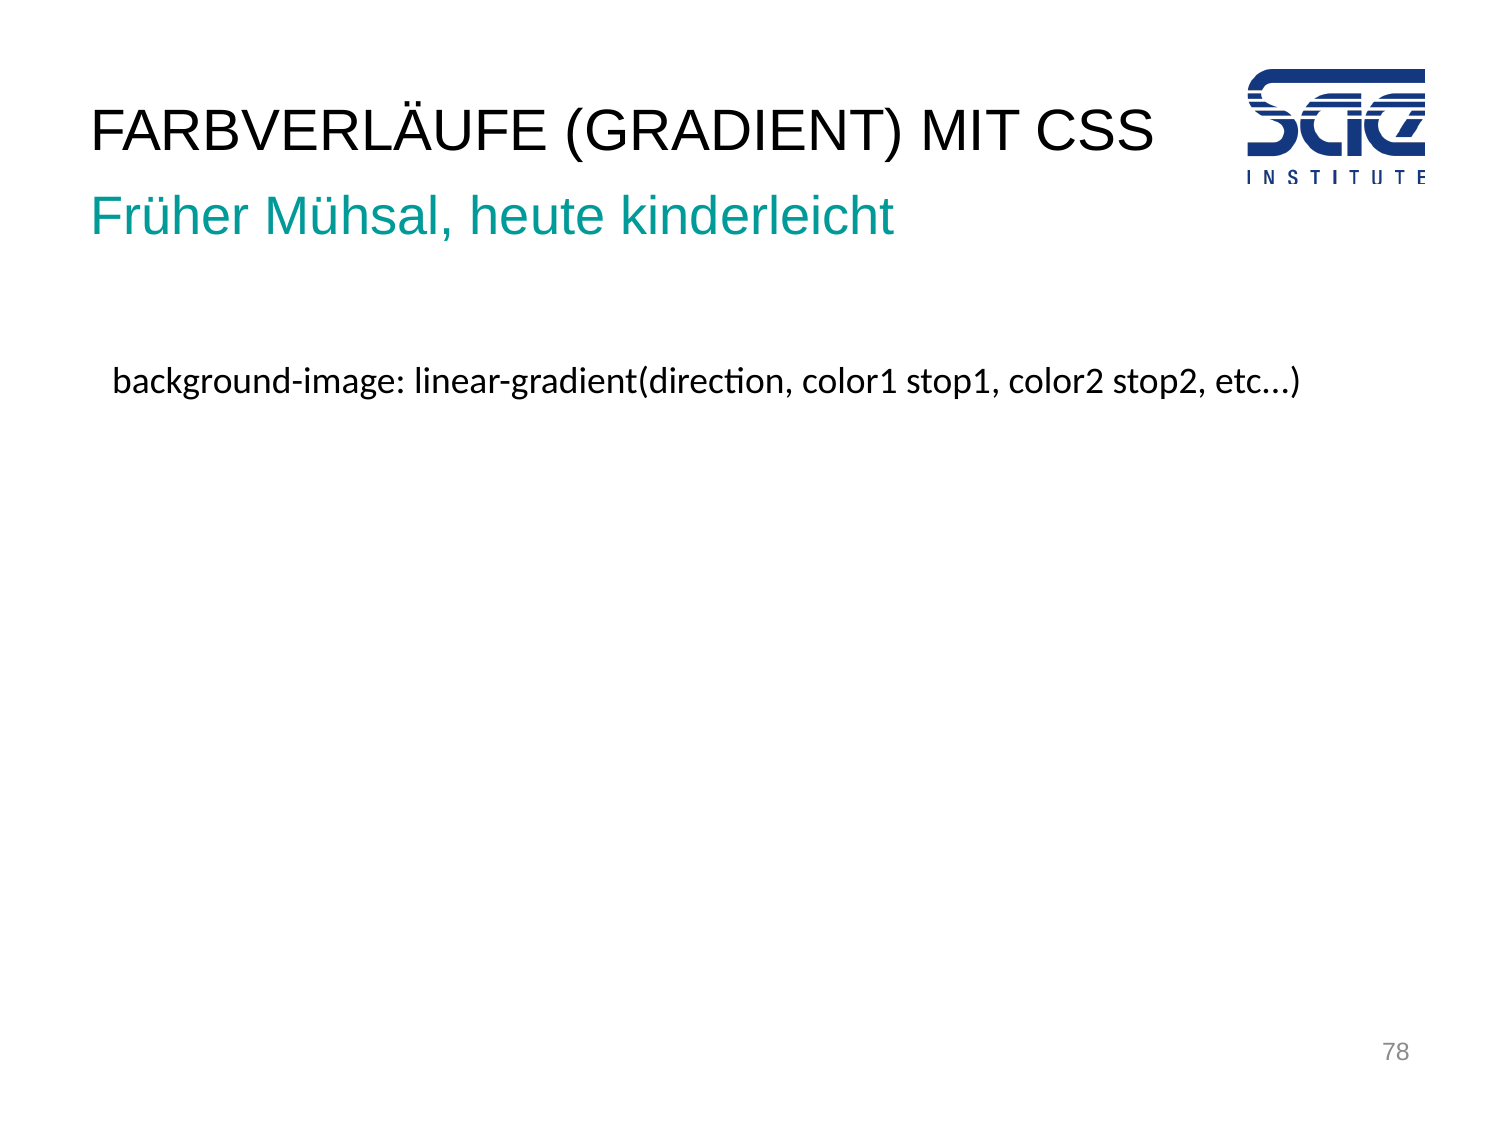

# Farbverläufe (Gradient) mit CSS
Früher Mühsal, heute kinderleicht
background-image: linear-gradient(direction, color1 stop1, color2 stop2, etc...)
78